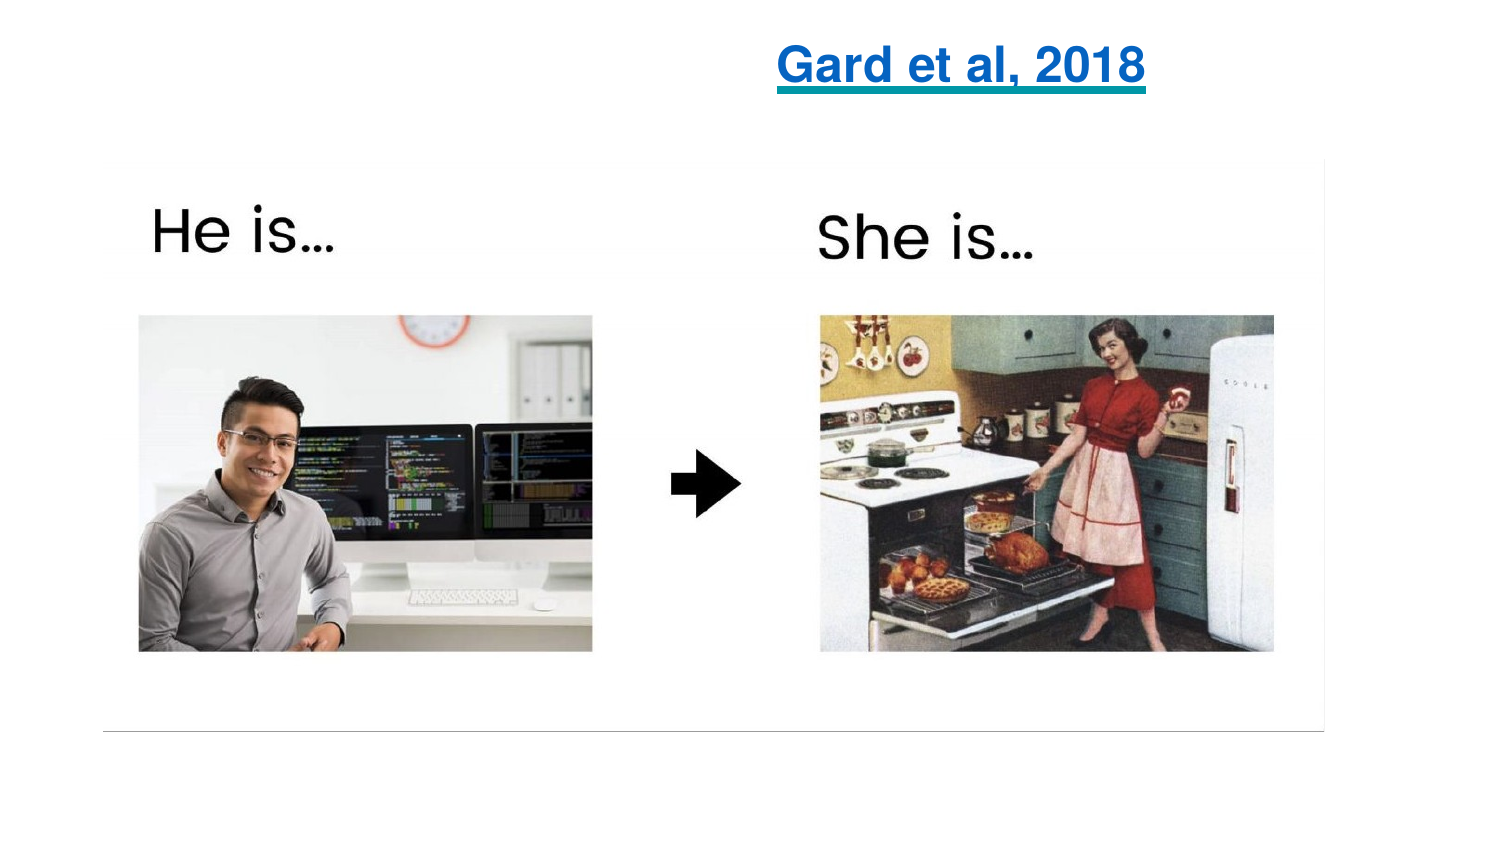

# Biases in Word Embedding (Gard et al, 2018 )